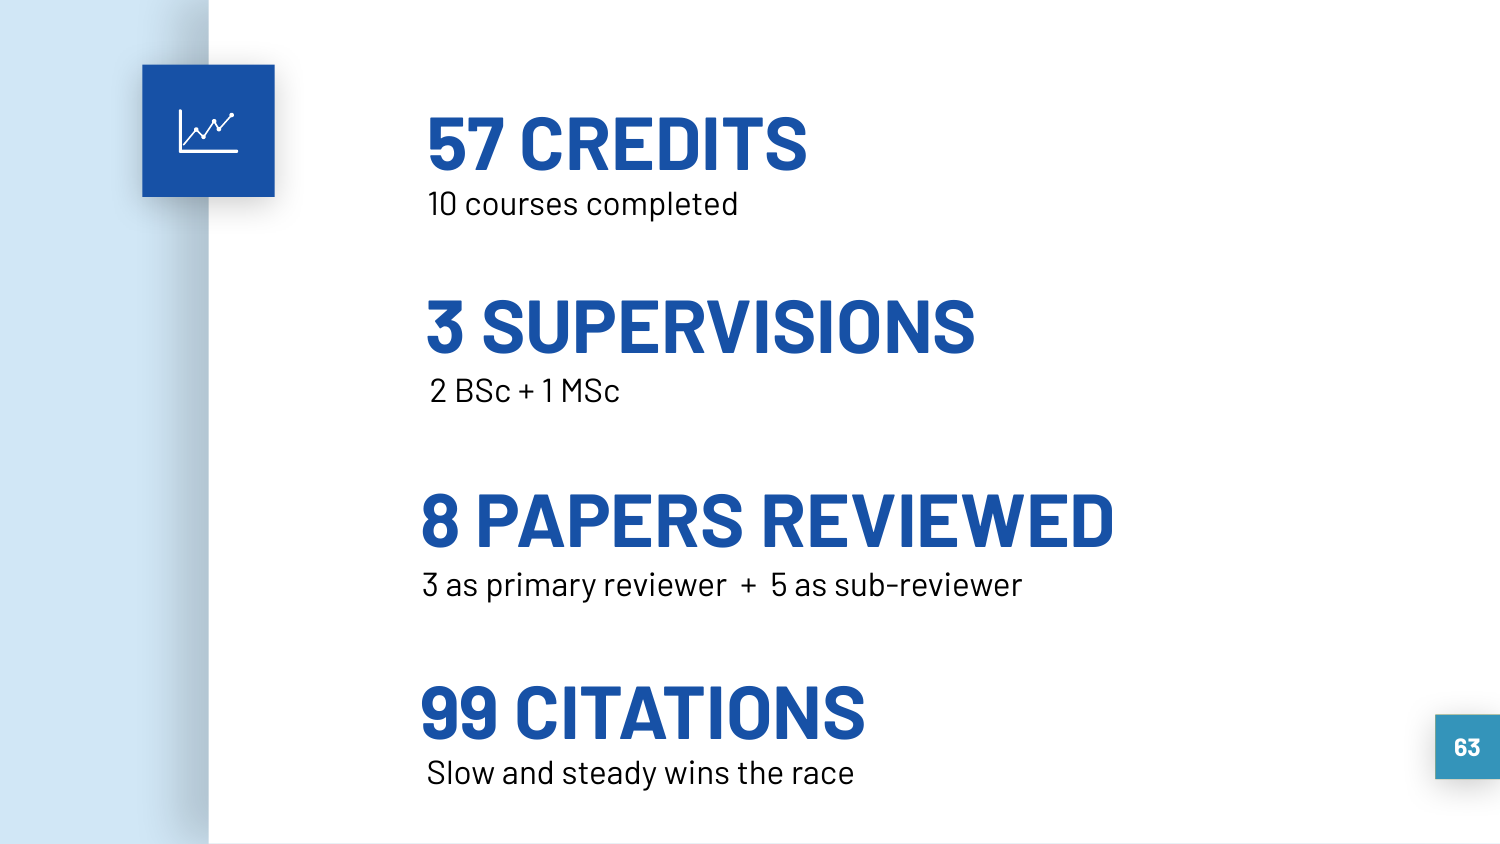

57 CREDITS

10 courses completed
3 SUPERVISIONS
2 BSc + 1 MSc
8 PAPERS REVIEWED
3 as primary reviewer  +  5 as sub-reviewer
99 CITATIONS
63
Slow and steady wins the race